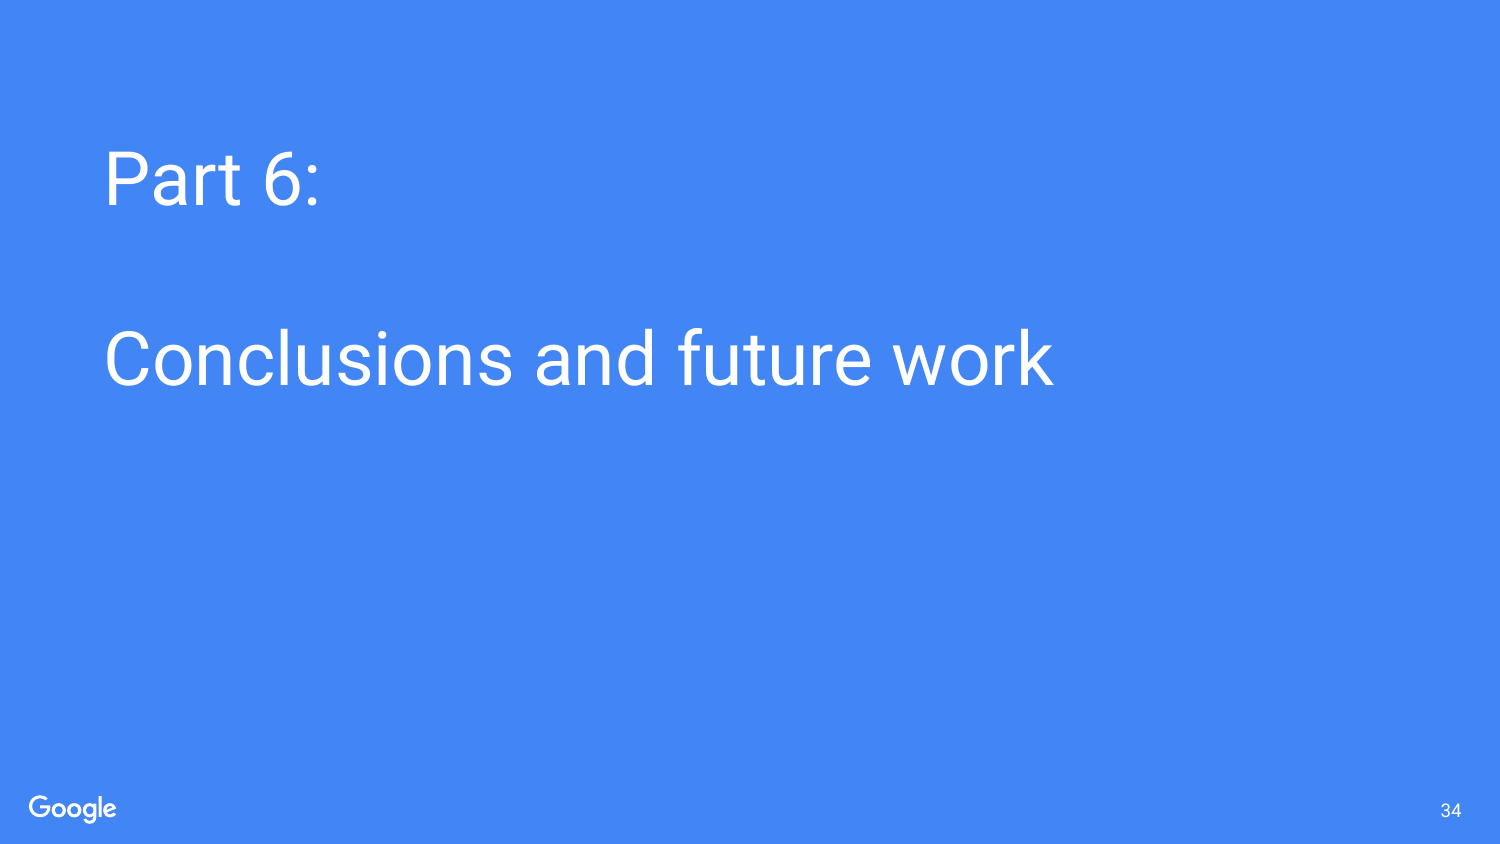

# Part 6:

Conclusions and future work
34